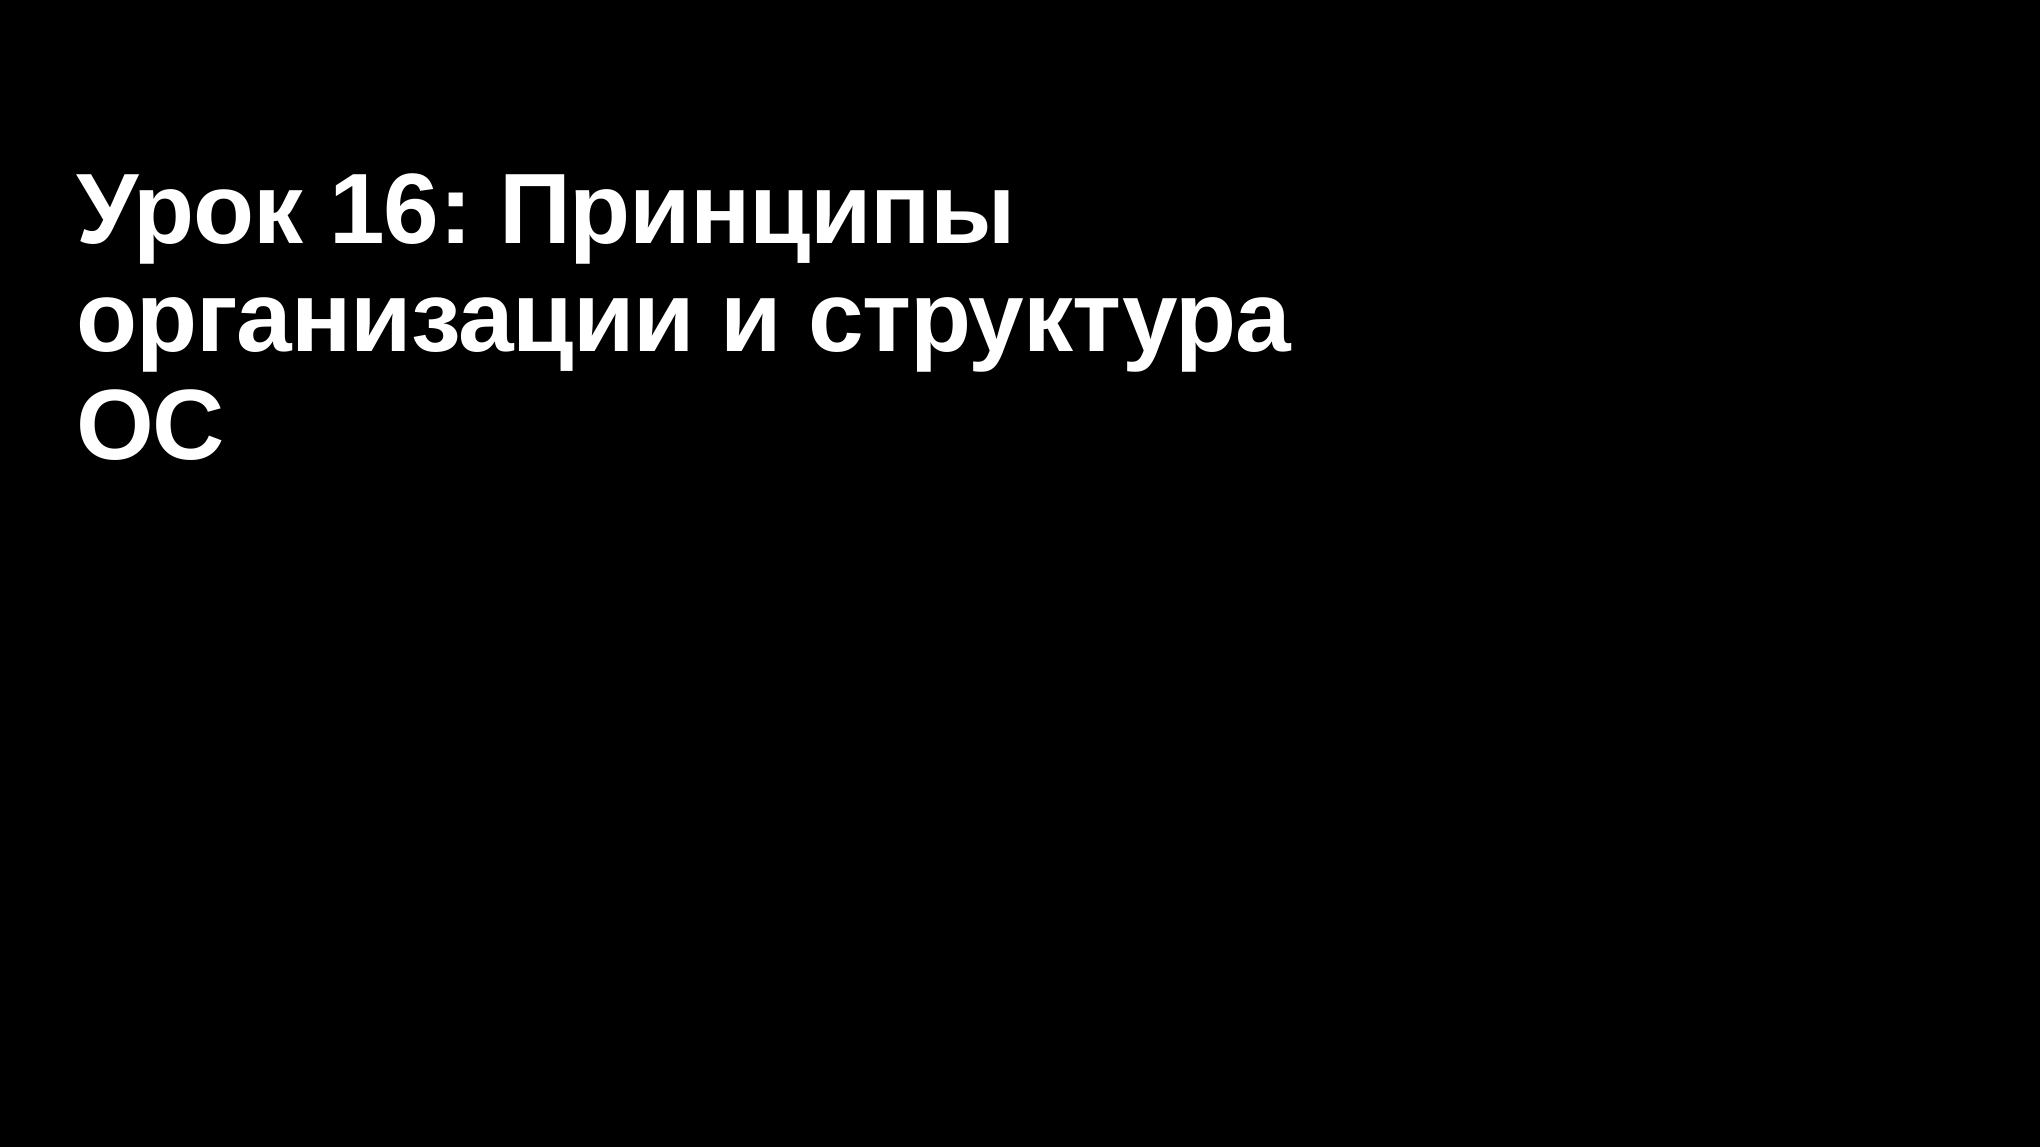

# Урок 16: Принципы организации и структура ОС